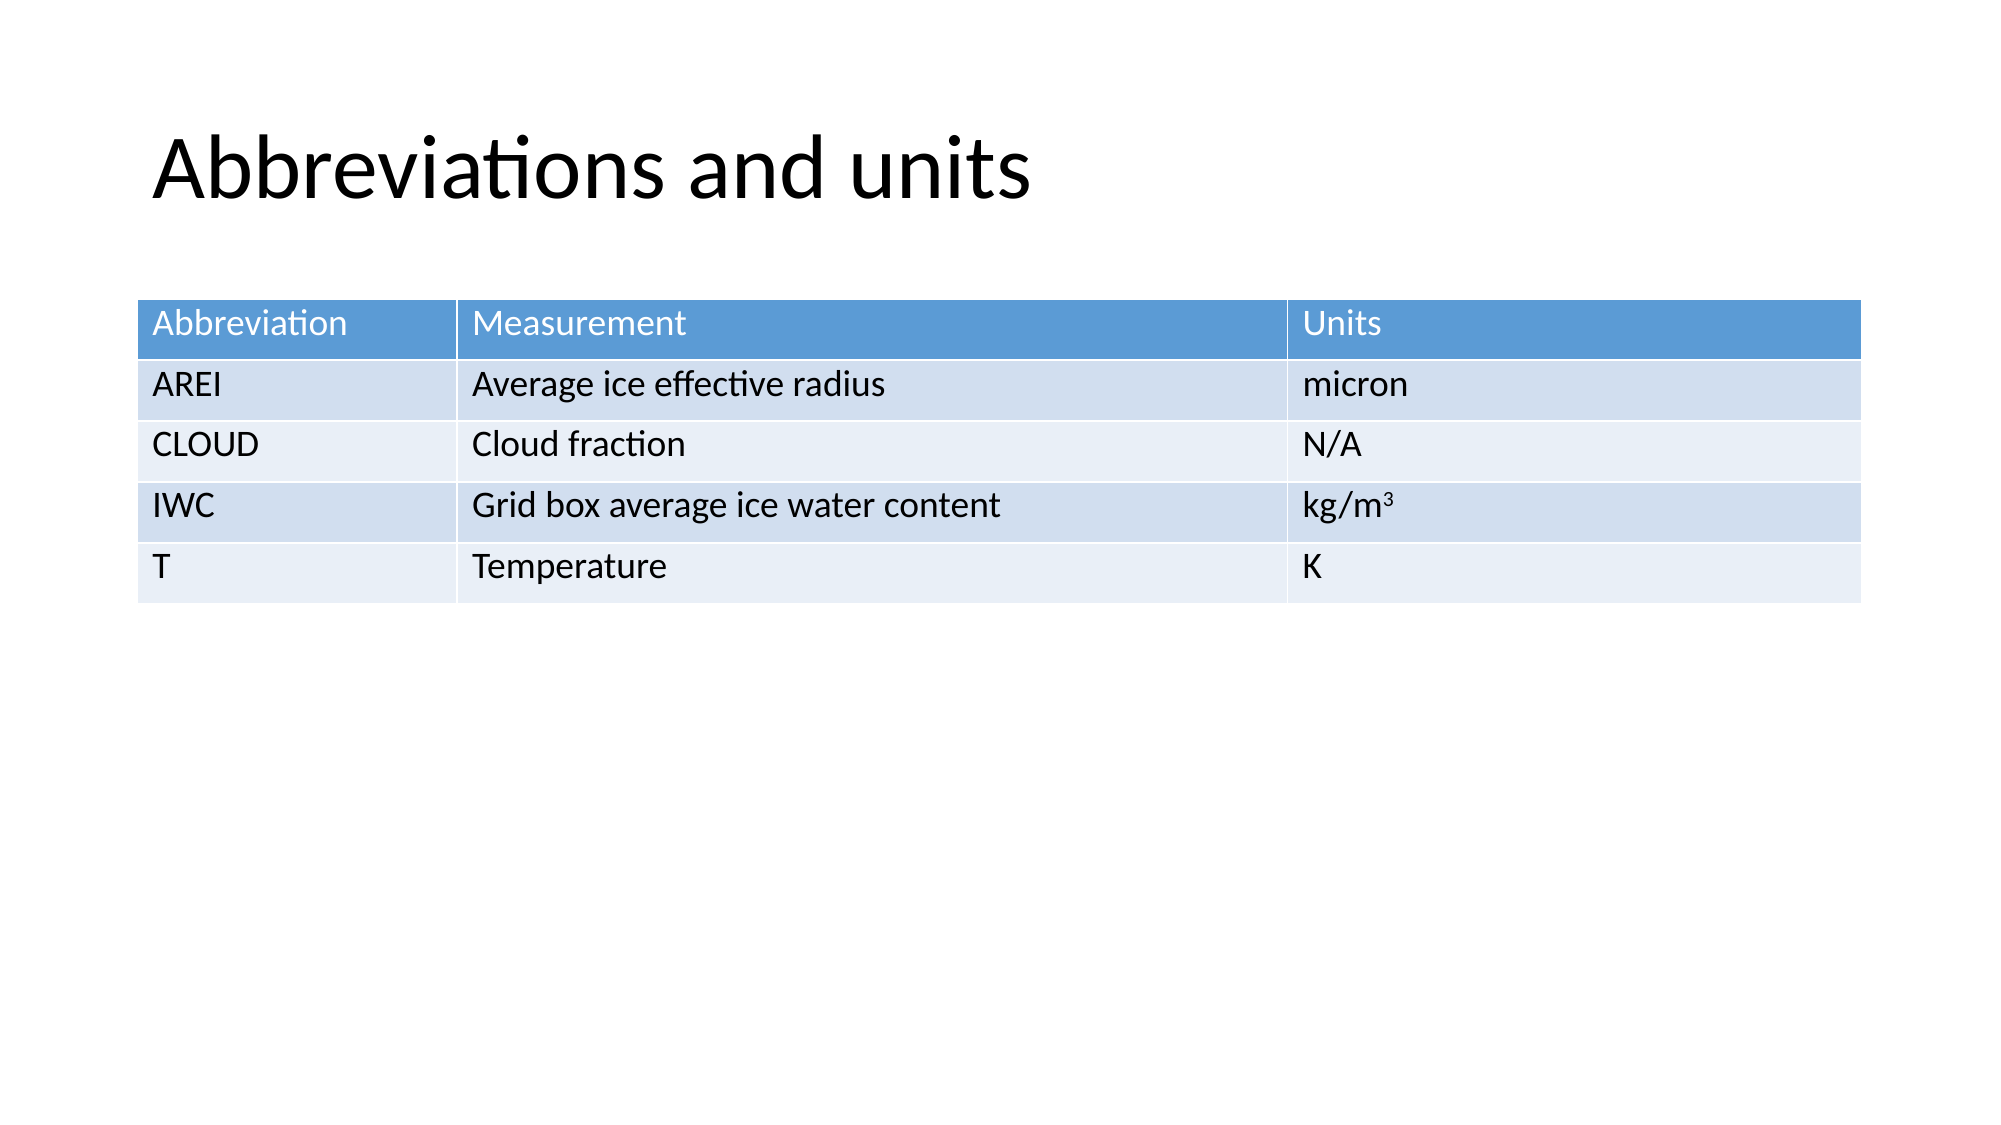

# Abbreviations and units
| Abbreviation | Measurement | Units |
| --- | --- | --- |
| AREI | Average ice effective radius | micron |
| CLOUD | Cloud fraction | N/A |
| IWC | Grid box average ice water content | kg/m3 |
| T | Temperature | K |